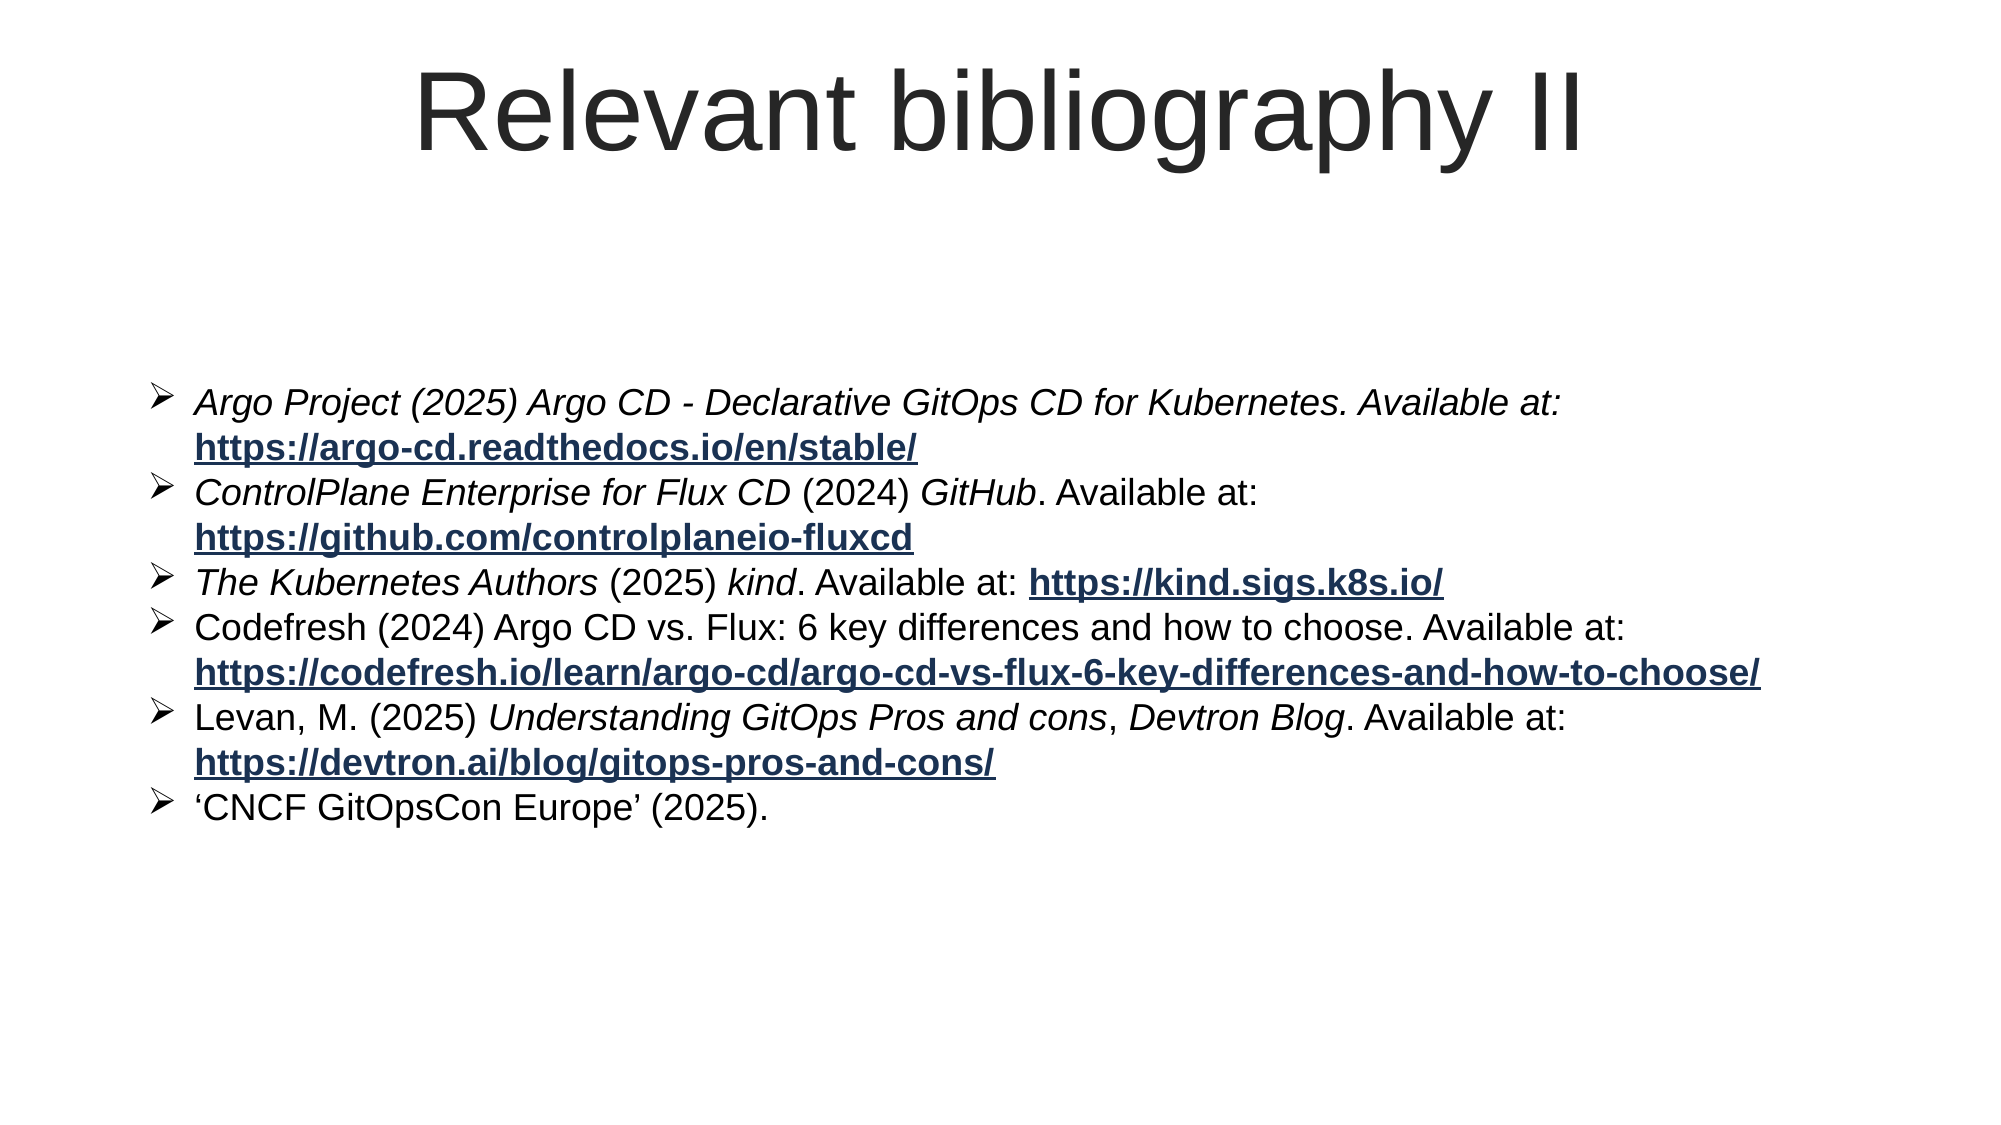

Relevant bibliography II
Argo Project (2025) Argo CD - Declarative GitOps CD for Kubernetes. Available at: https://argo-cd.readthedocs.io/en/stable/
ControlPlane Enterprise for Flux CD (2024) GitHub. Available at: https://github.com/controlplaneio-fluxcd
The Kubernetes Authors (2025) kind. Available at: https://kind.sigs.k8s.io/
Codefresh (2024) Argo CD vs. Flux: 6 key differences and how to choose. Available at: https://codefresh.io/learn/argo-cd/argo-cd-vs-flux-6-key-differences-and-how-to-choose/
Levan, M. (2025) Understanding GitOps Pros and cons, Devtron Blog. Available at: https://devtron.ai/blog/gitops-pros-and-cons/
‘CNCF GitOpsCon Europe’ (2025).